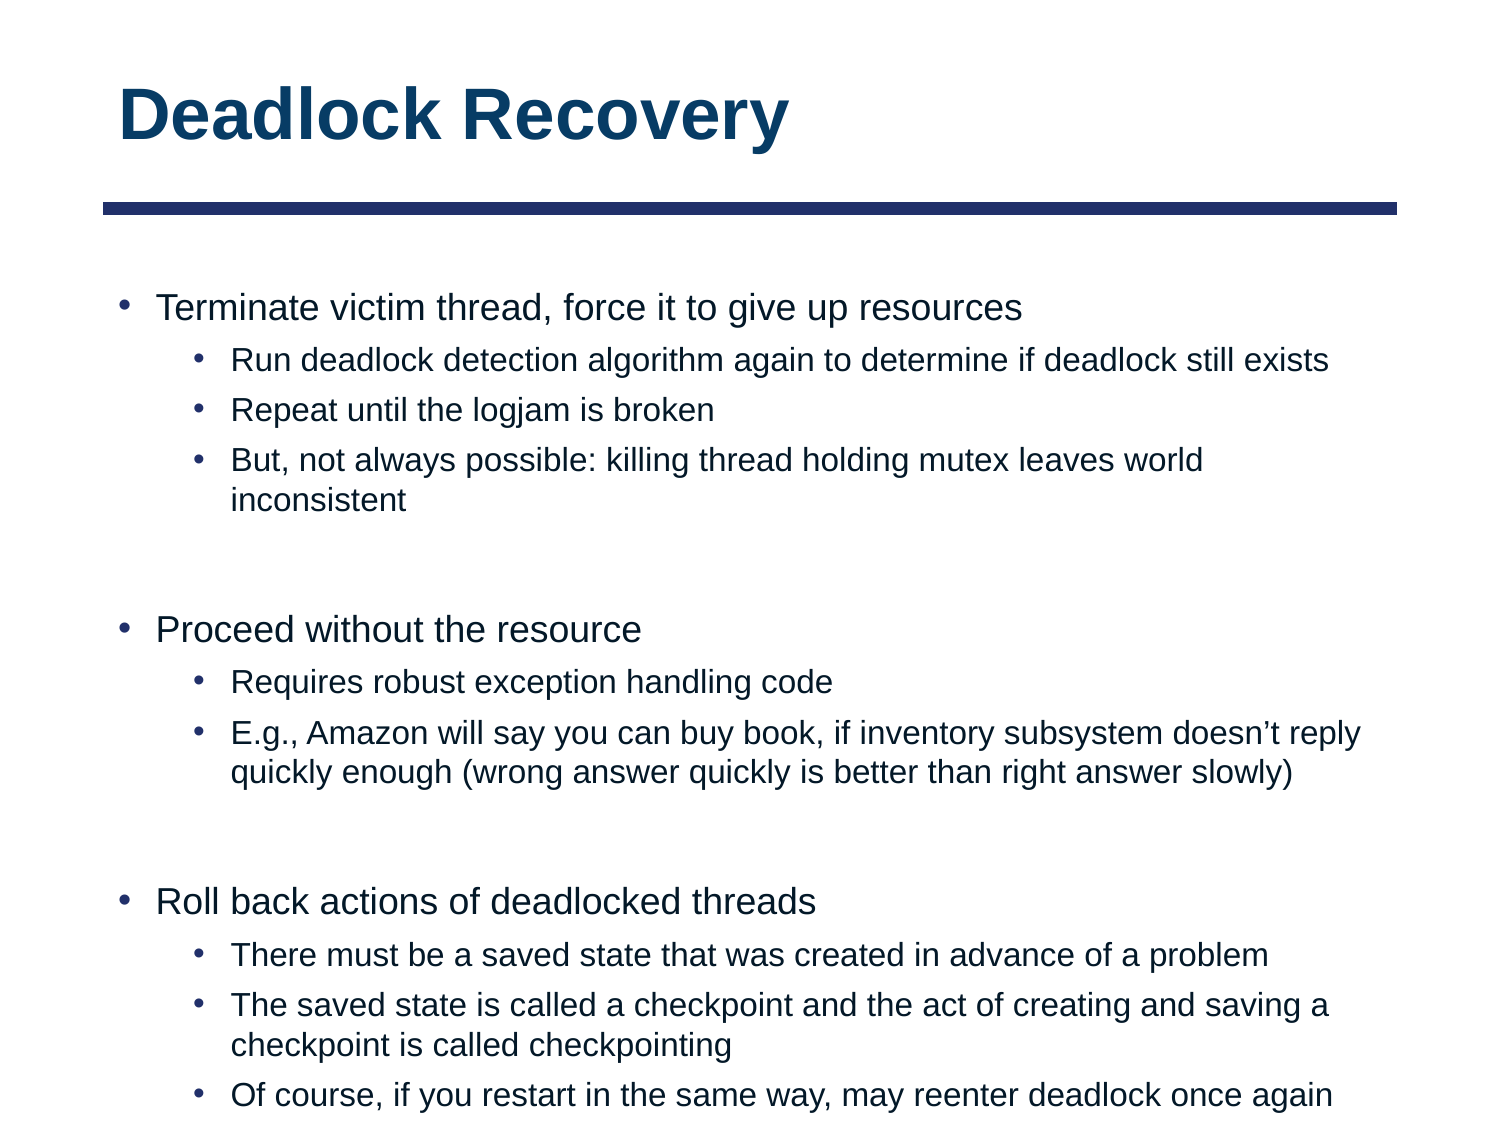

# Deadlock Recovery
Terminate victim thread, force it to give up resources
Run deadlock detection algorithm again to determine if deadlock still exists
Repeat until the logjam is broken
But, not always possible: killing thread holding mutex leaves world inconsistent

Proceed without the resource
Requires robust exception handling code
E.g., Amazon will say you can buy book, if inventory subsystem doesn’t reply quickly enough (wrong answer quickly is better than right answer slowly)

Roll back actions of deadlocked threads
There must be a saved state that was created in advance of a problem
The saved state is called a checkpoint and the act of creating and saving a checkpoint is called checkpointing
Of course, if you restart in the same way, may reenter deadlock once again